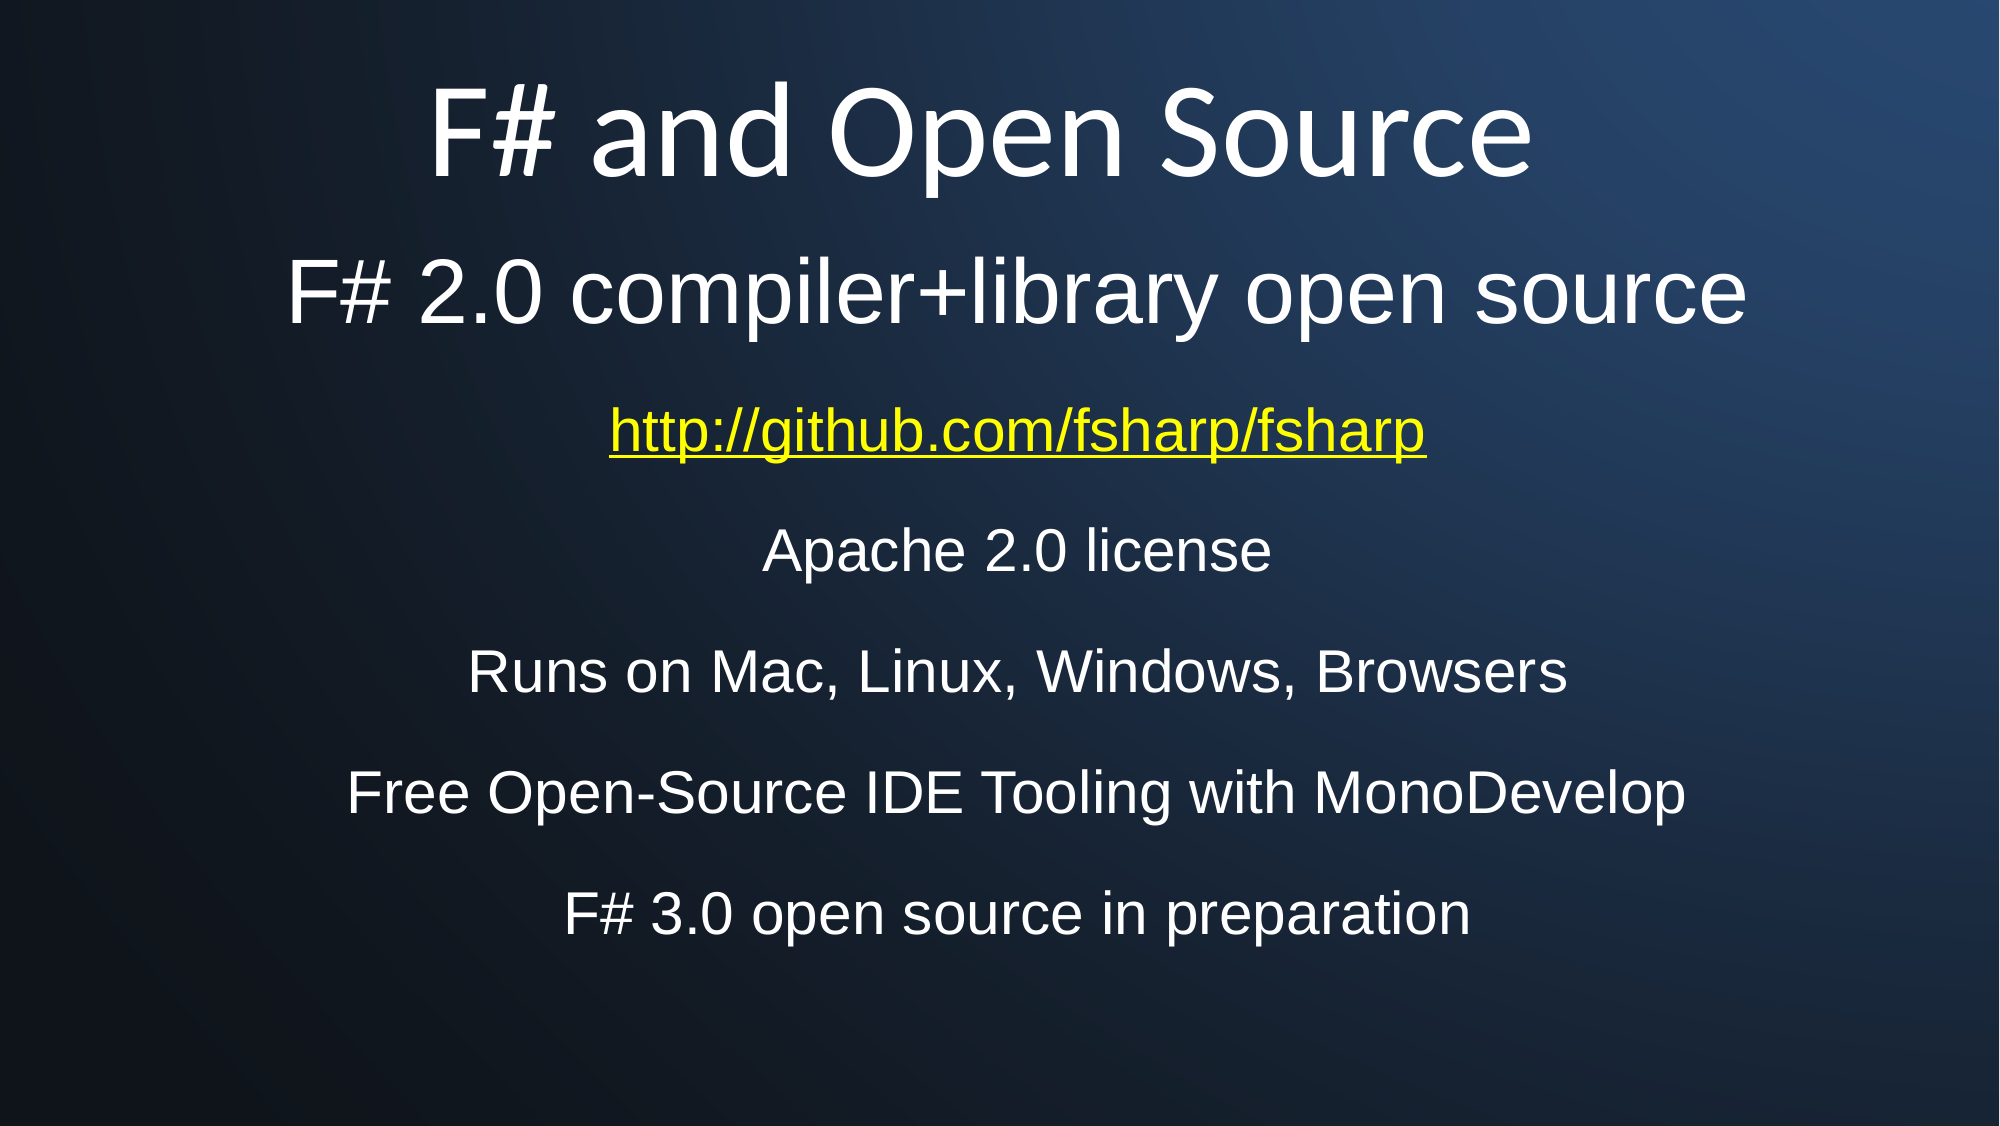

# F# and Open Source

F# 2.0 compiler+library open source
http://github.com/fsharp/fsharp
Apache 2.0 license
Runs on Mac, Linux, Windows, Browsers
Free Open-Source IDE Tooling with MonoDevelop
F# 3.0 open source in preparation